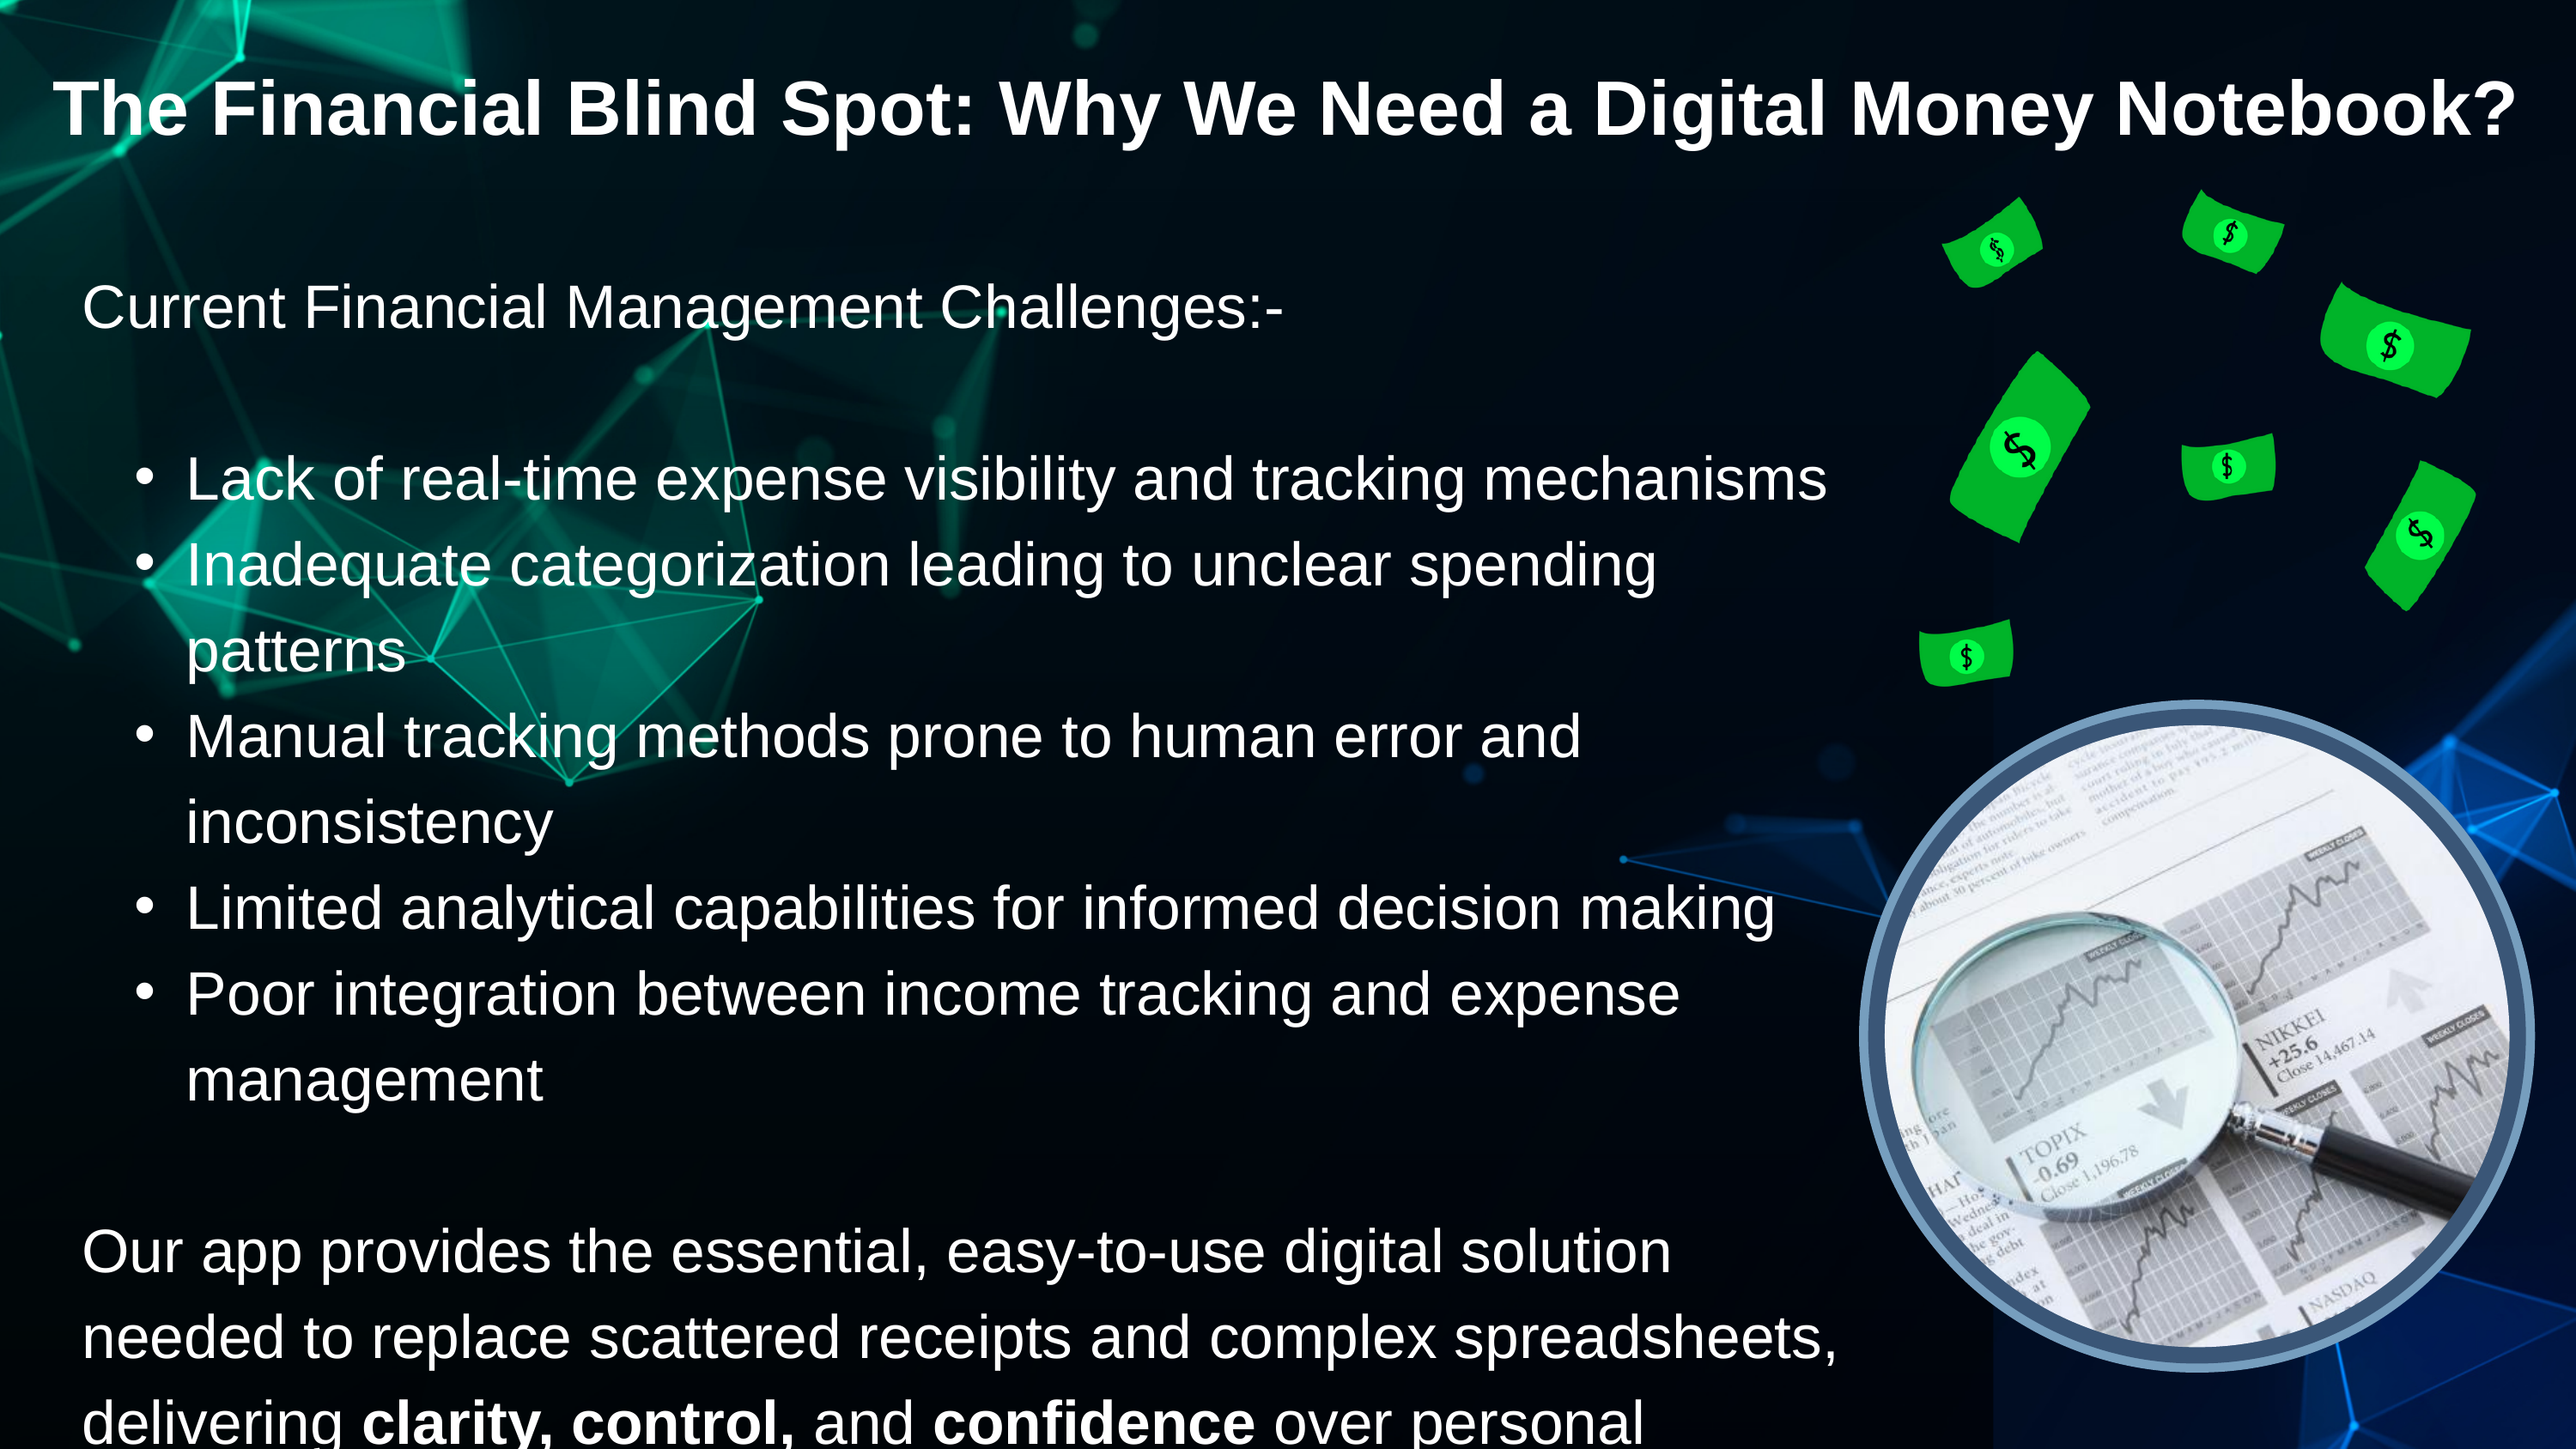

The Financial Blind Spot: Why We Need a Digital Money Notebook?

Current Financial Management Challenges:-

Lack of real-time expense visibility and tracking mechanisms
Inadequate categorization leading to unclear spending patterns
Manual tracking methods prone to human error and inconsistency
Limited analytical capabilities for informed decision making
Poor integration between income tracking and expense management

Our app provides the essential, easy-to-use digital solution needed to replace scattered receipts and complex spreadsheets, delivering clarity, control, and confidence over personal finances.